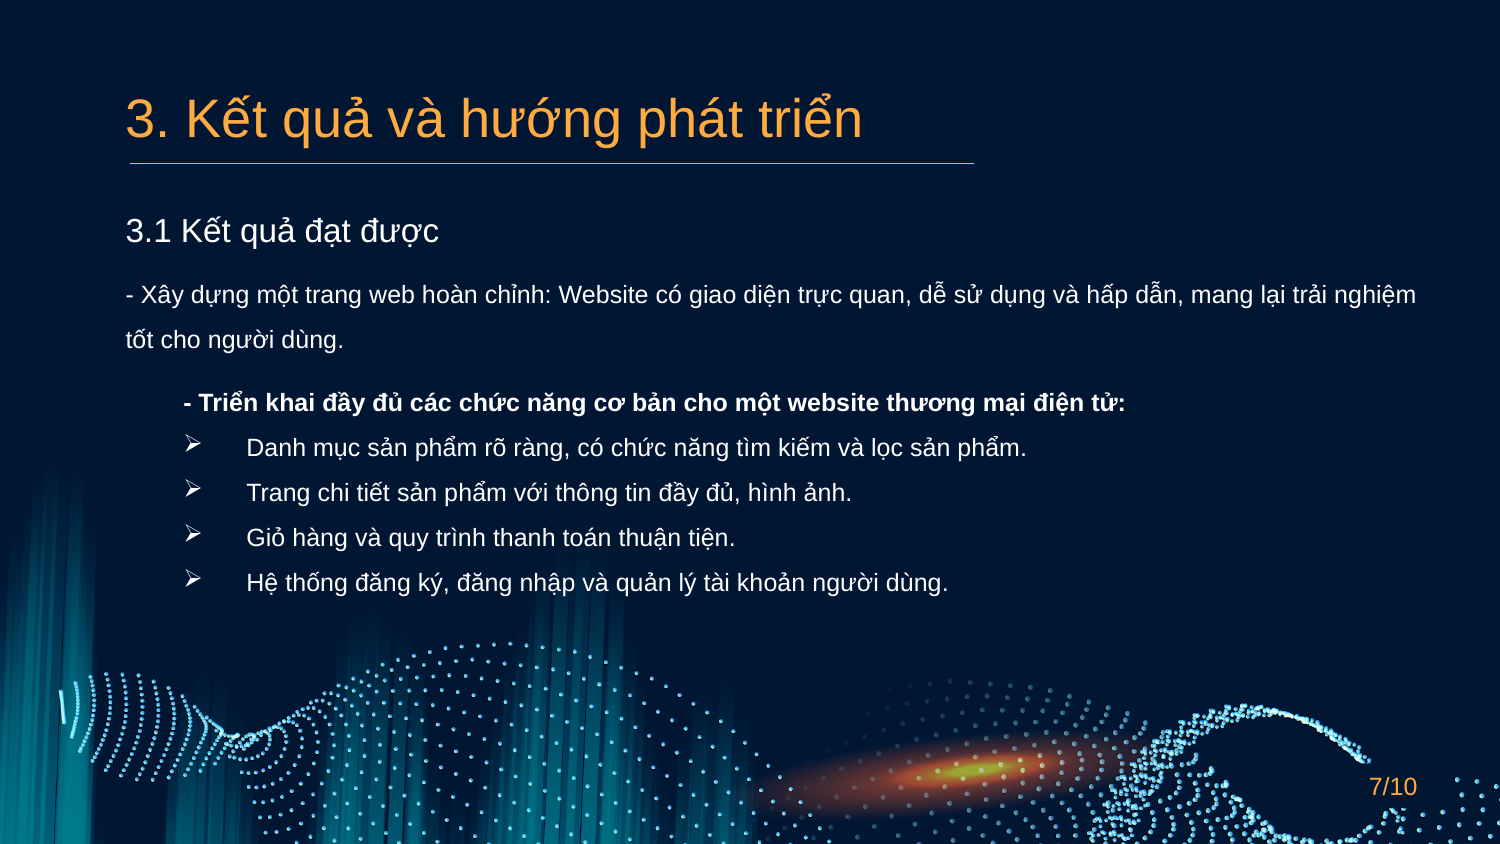

3. Kết quả và hướng phát triển
3.1 Kết quả đạt được
- Xây dựng một trang web hoàn chỉnh: Website có giao diện trực quan, dễ sử dụng và hấp dẫn, mang lại trải nghiệm tốt cho người dùng.
- Triển khai đầy đủ các chức năng cơ bản cho một website thương mại điện tử:
     Danh mục sản phẩm rõ ràng, có chức năng tìm kiếm và lọc sản phẩm.
     Trang chi tiết sản phẩm với thông tin đầy đủ, hình ảnh.
     Giỏ hàng và quy trình thanh toán thuận tiện.
     Hệ thống đăng ký, đăng nhập và quản lý tài khoản người dùng.

7/10